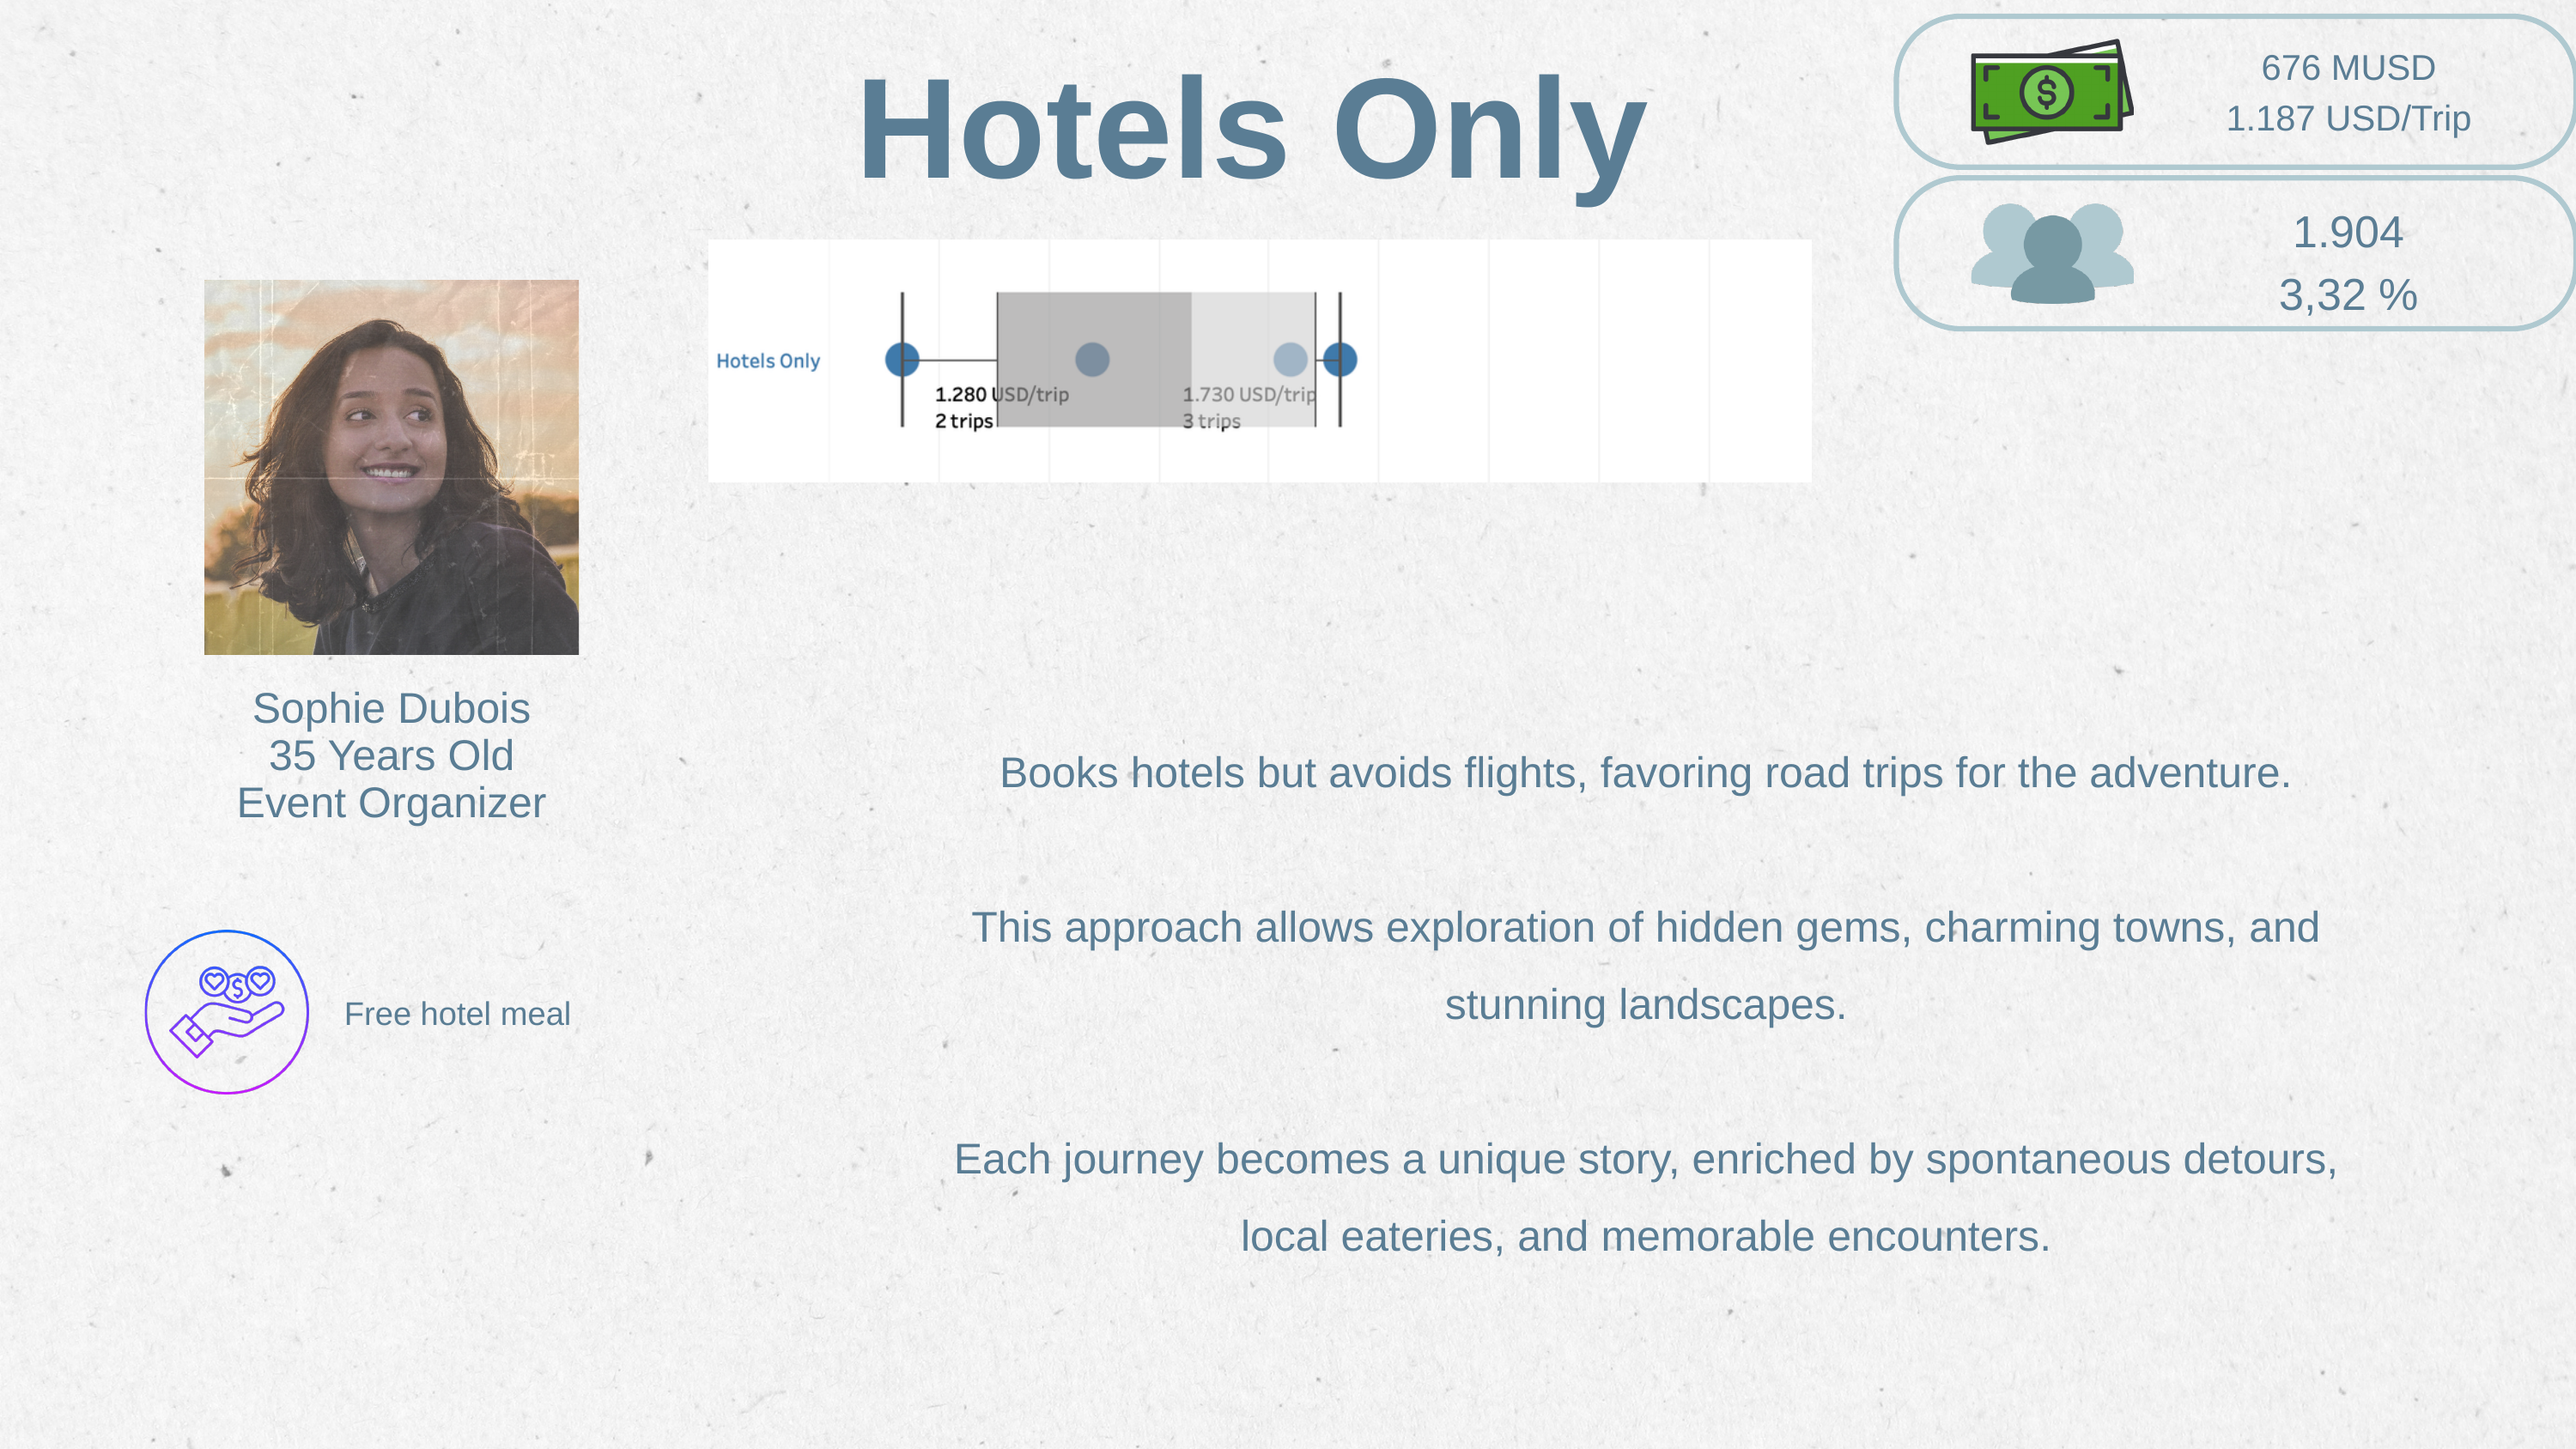

676 MUSD
1.187 USD/Trip

Hotels Only

1.904
3,32 %

Sophie Dubois
35 Years Old
Event Organizer
Books hotels but avoids flights, favoring road trips for the adventure.

This approach allows exploration of hidden gems, charming towns, and stunning landscapes.

Each journey becomes a unique story, enriched by spontaneous detours, local eateries, and memorable encounters.

Free hotel meal